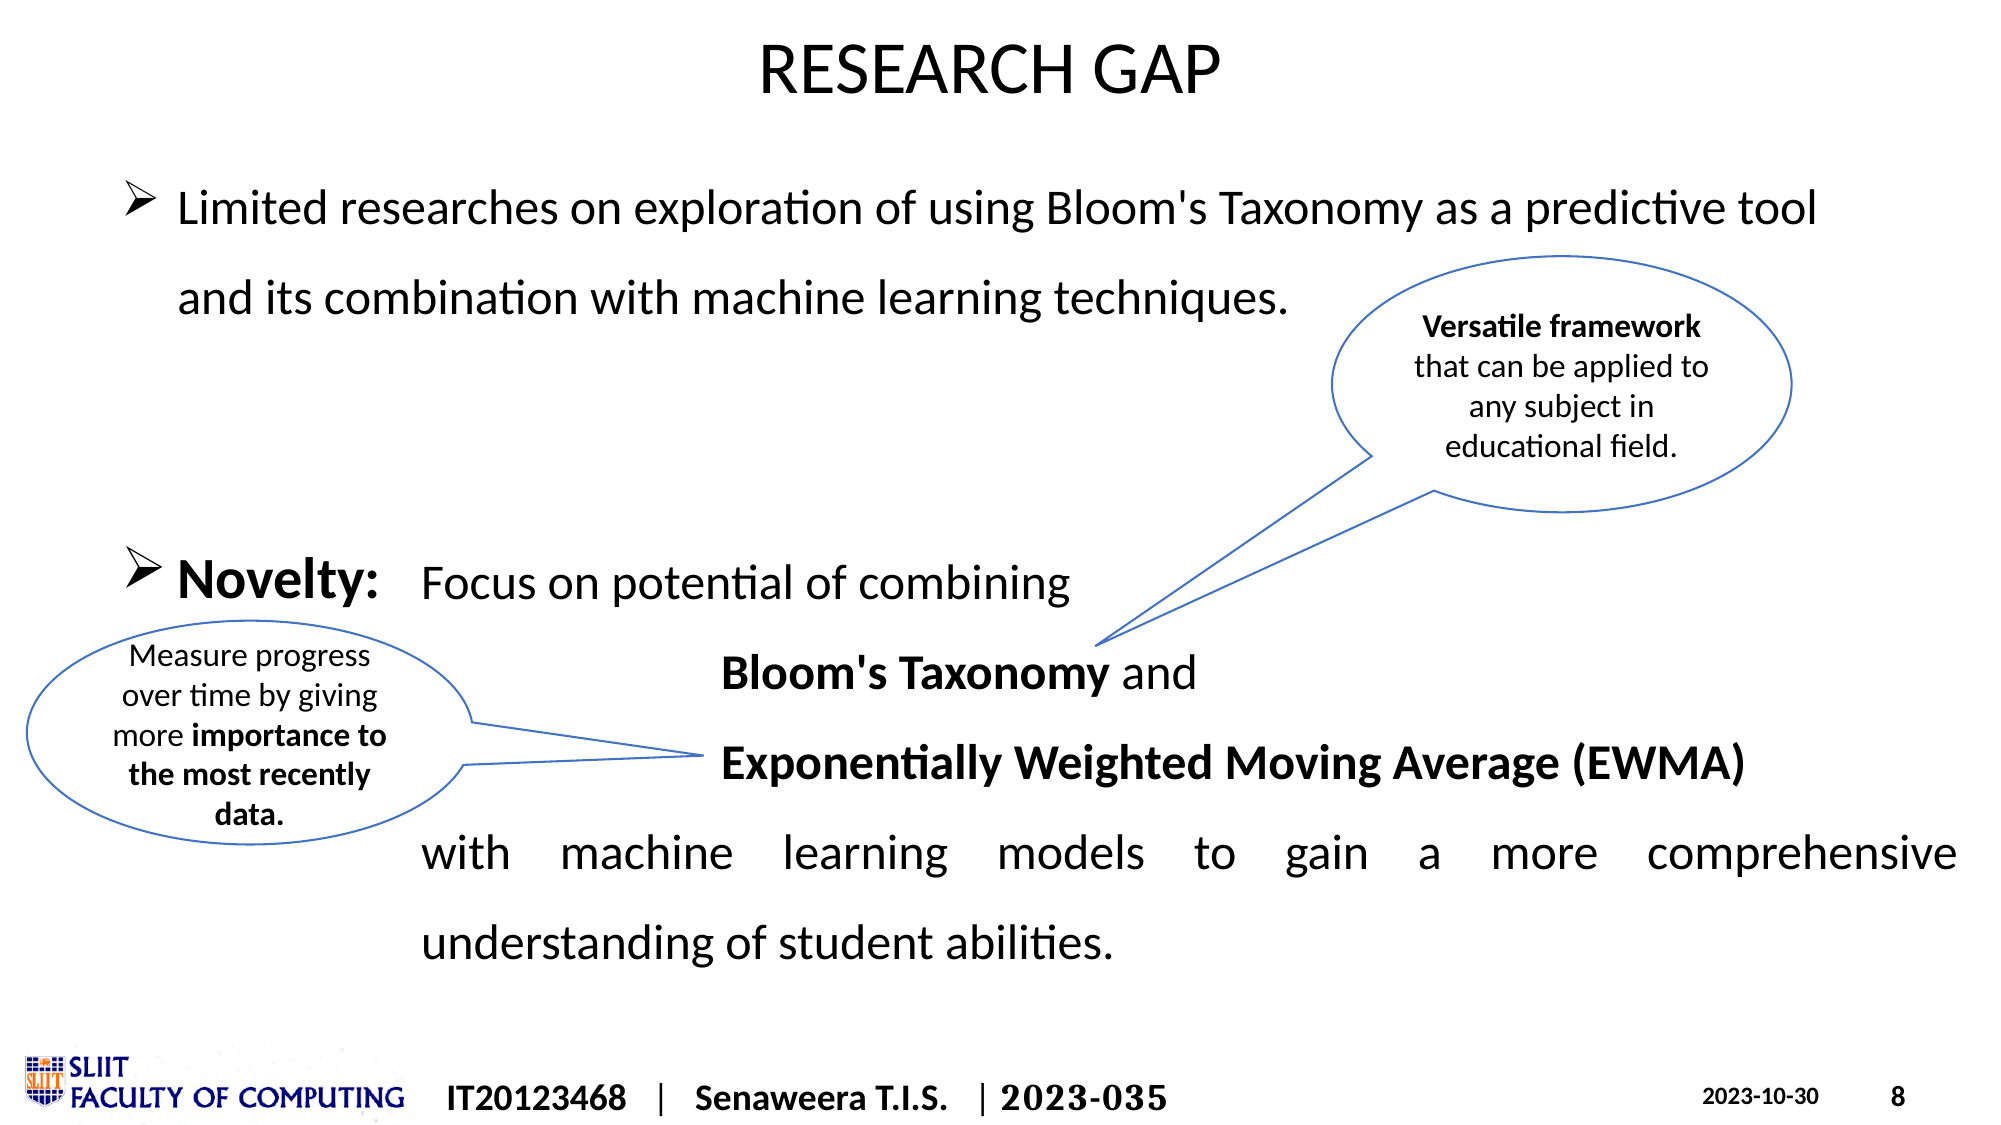

RESEARCH GAP
Limited researches on exploration of using Bloom's Taxonomy as a predictive tool and its combination with machine learning techniques.

Novelty:

Versatile framework that can be applied to any subject in educational field.
Focus on potential of combining
Bloom's Taxonomy and
Exponentially Weighted Moving Average (EWMA)
with machine learning models to gain a more comprehensive understanding of student abilities.
Measure progress over time by giving more importance to the most recently data.
IT20123468   |   Senaweera T.I.S.   | 2023-035